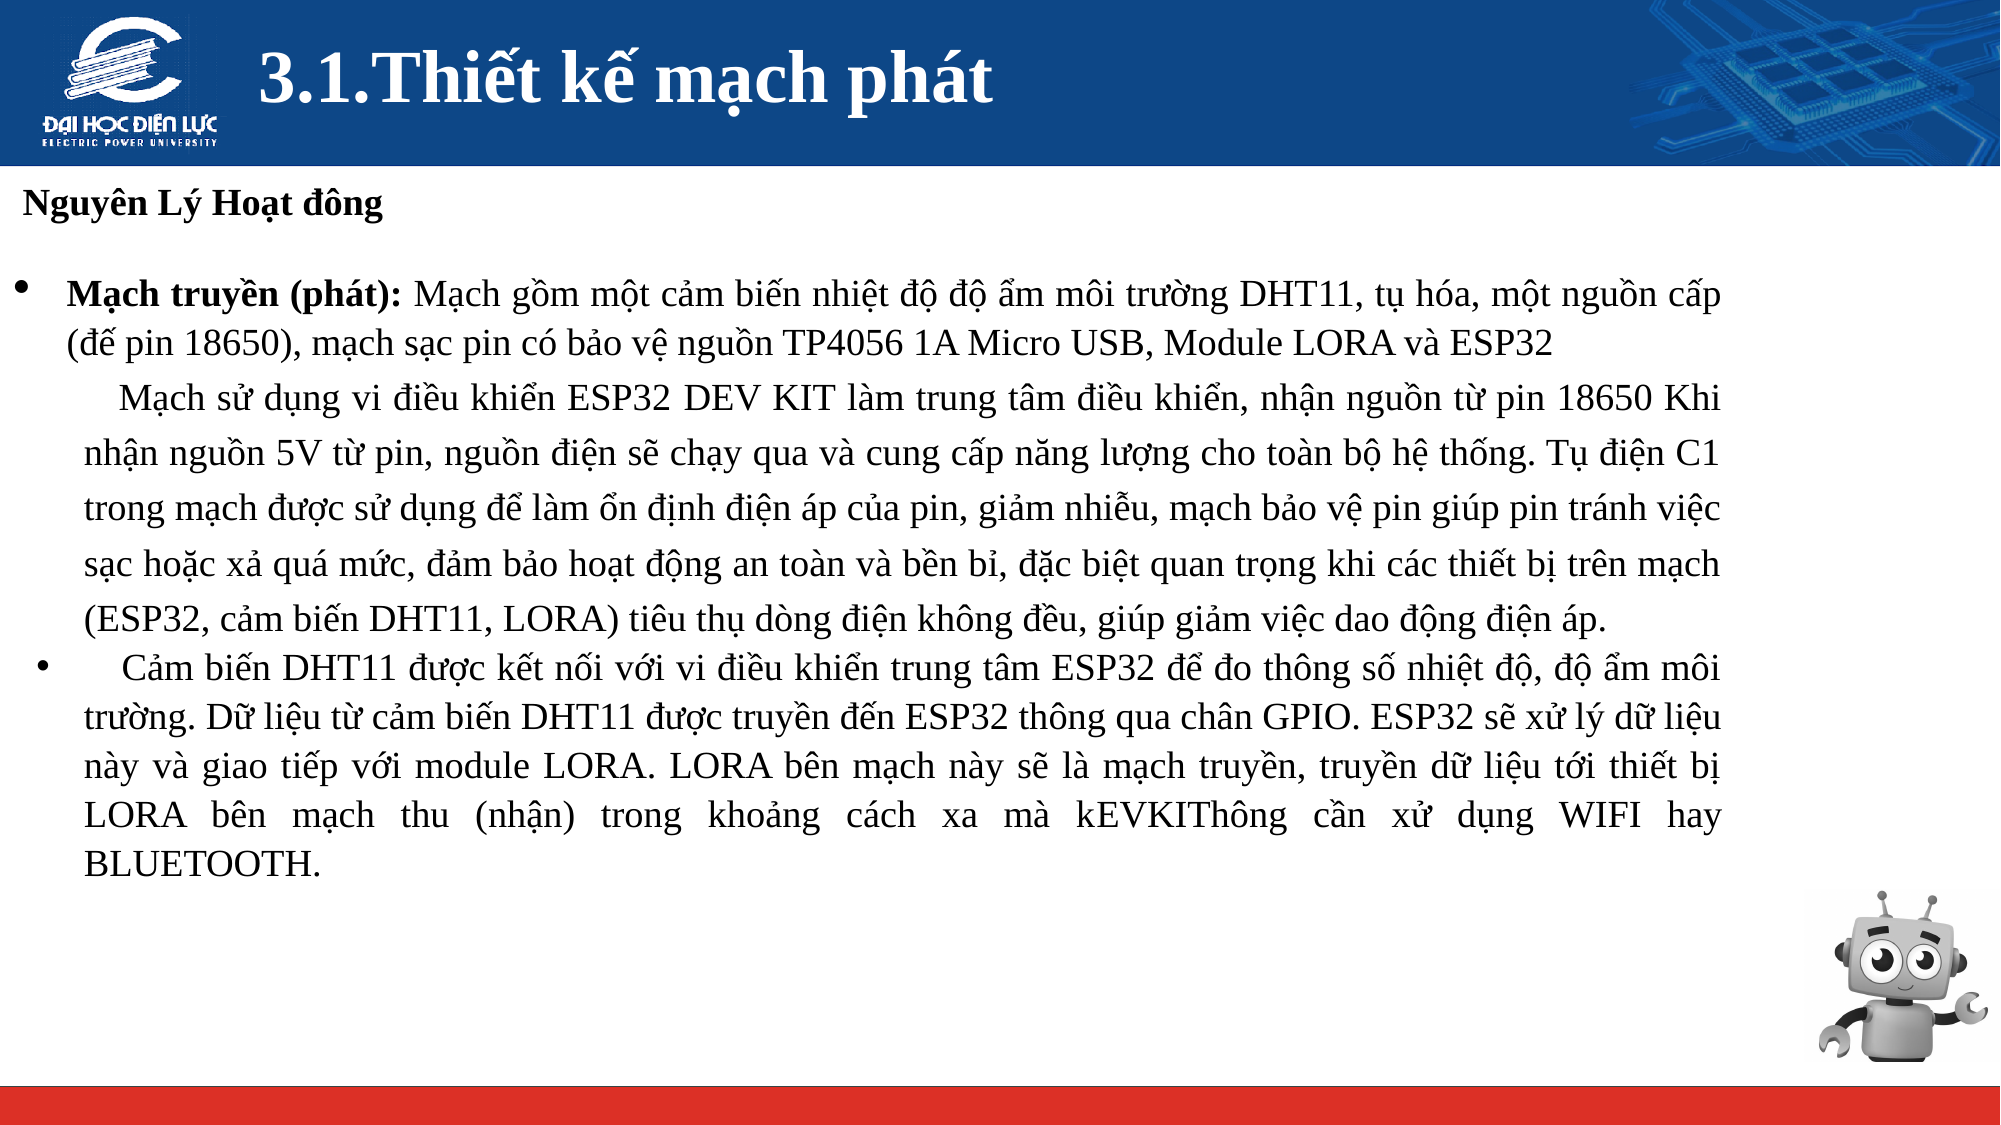

# 3.1.Thiết kế mạch phát
Nguyên Lý Hoạt đông

Mạch truyền (phát): Mạch gồm một cảm biến nhiệt độ độ ẩm môi trường DHT11, tụ hóa, một nguồn cấp (đế pin 18650), mạch sạc pin có bảo vệ nguồn TP4056 1A Micro USB, Module LORA và ESP32
Mạch sử dụng vi điều khiển ESP32 DEV KIT làm trung tâm điều khiển, nhận nguồn từ pin 18650 Khi nhận nguồn 5V từ pin, nguồn điện sẽ chạy qua và cung cấp năng lượng cho toàn bộ hệ thống. Tụ điện C1 trong mạch được sử dụng để làm ổn định điện áp của pin, giảm nhiễu, mạch bảo vệ pin giúp pin tránh việc sạc hoặc xả quá mức, đảm bảo hoạt động an toàn và bền bỉ, đặc biệt quan trọng khi các thiết bị trên mạch (ESP32, cảm biến DHT11, LORA) tiêu thụ dòng điện không đều, giúp giảm việc dao động điện áp.
Cảm biến DHT11 được kết nối với vi điều khiển trung tâm ESP32 để đo thông số nhiệt độ, độ ẩm môi trường. Dữ liệu từ cảm biến DHT11 được truyền đến ESP32 thông qua chân GPIO. ESP32 sẽ xử lý dữ liệu này và giao tiếp với module LORA. LORA bên mạch này sẽ là mạch truyền, truyền dữ liệu tới thiết bị LORA bên mạch thu (nhận) trong khoảng cách xa mà kEVKIThông cần xử dụng WIFI hay BLUETOOTH.